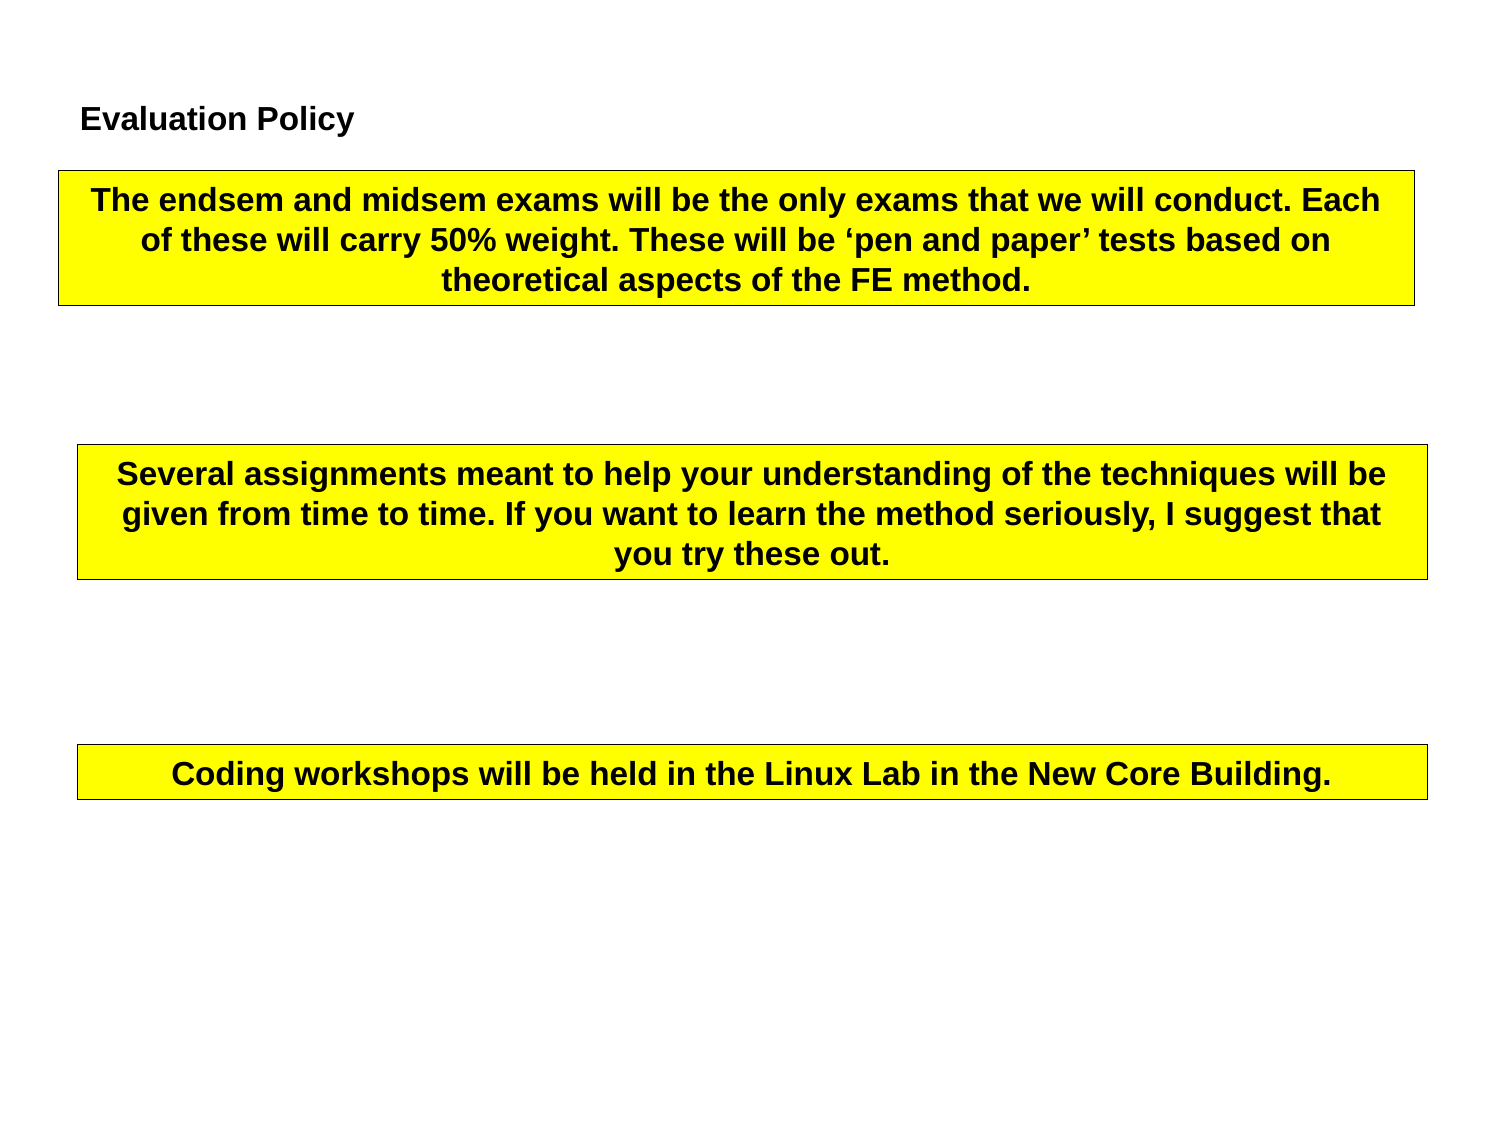

Evaluation Policy
The endsem and midsem exams will be the only exams that we will conduct. Each of these will carry 50% weight. These will be ‘pen and paper’ tests based on theoretical aspects of the FE method.
Several assignments meant to help your understanding of the techniques will be given from time to time. If you want to learn the method seriously, I suggest that you try these out.
Coding workshops will be held in the Linux Lab in the New Core Building.